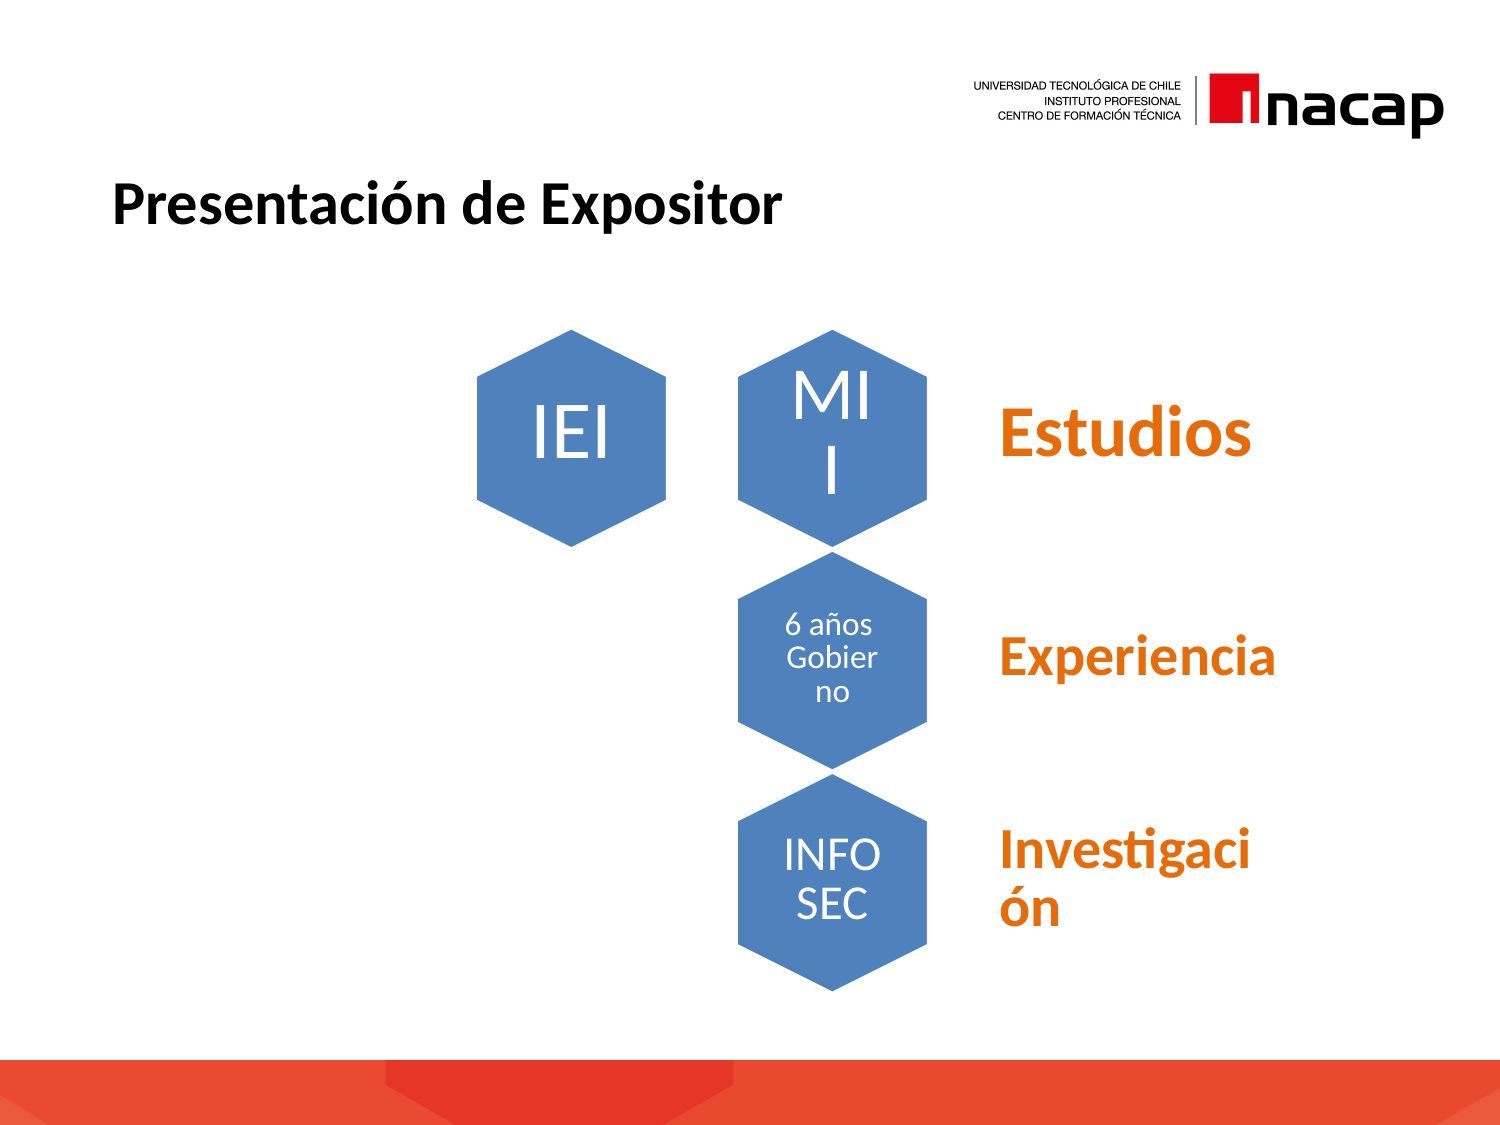

Presentación de Expositor
MII
IEI
Estudios
6 años
Gobierno
Experiencia
INFOSEC
Investigación